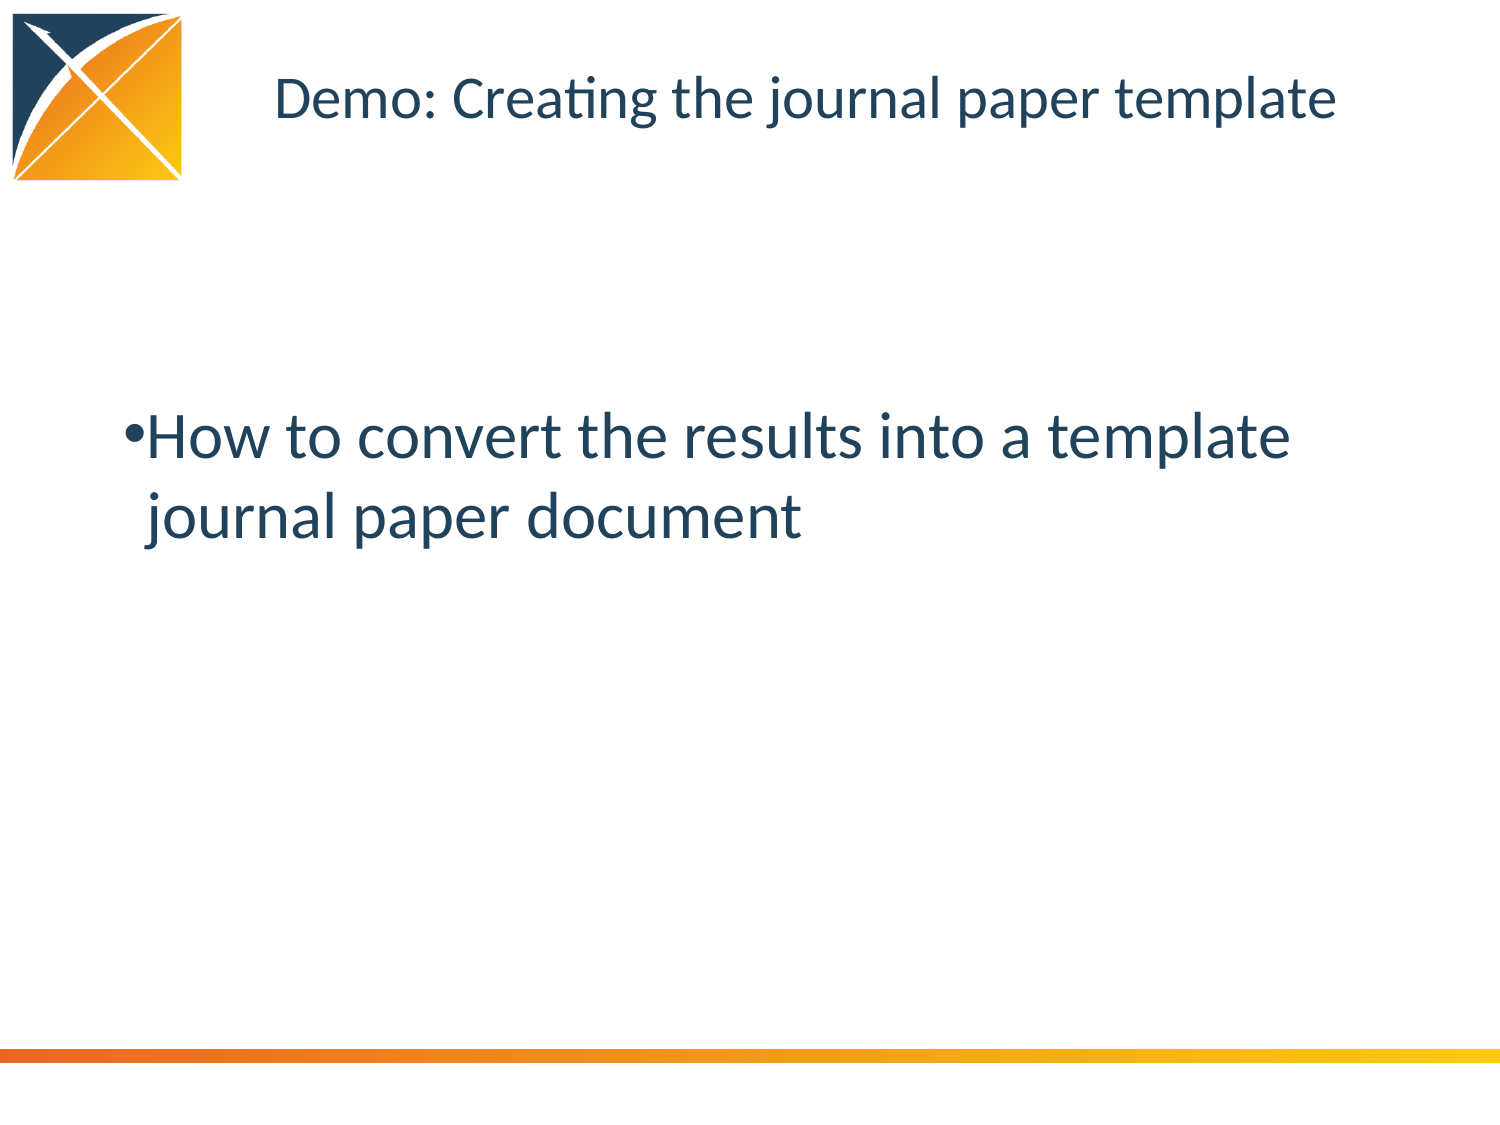

# Demo: Creating the journal paper template
How to convert the results into a template journal paper document